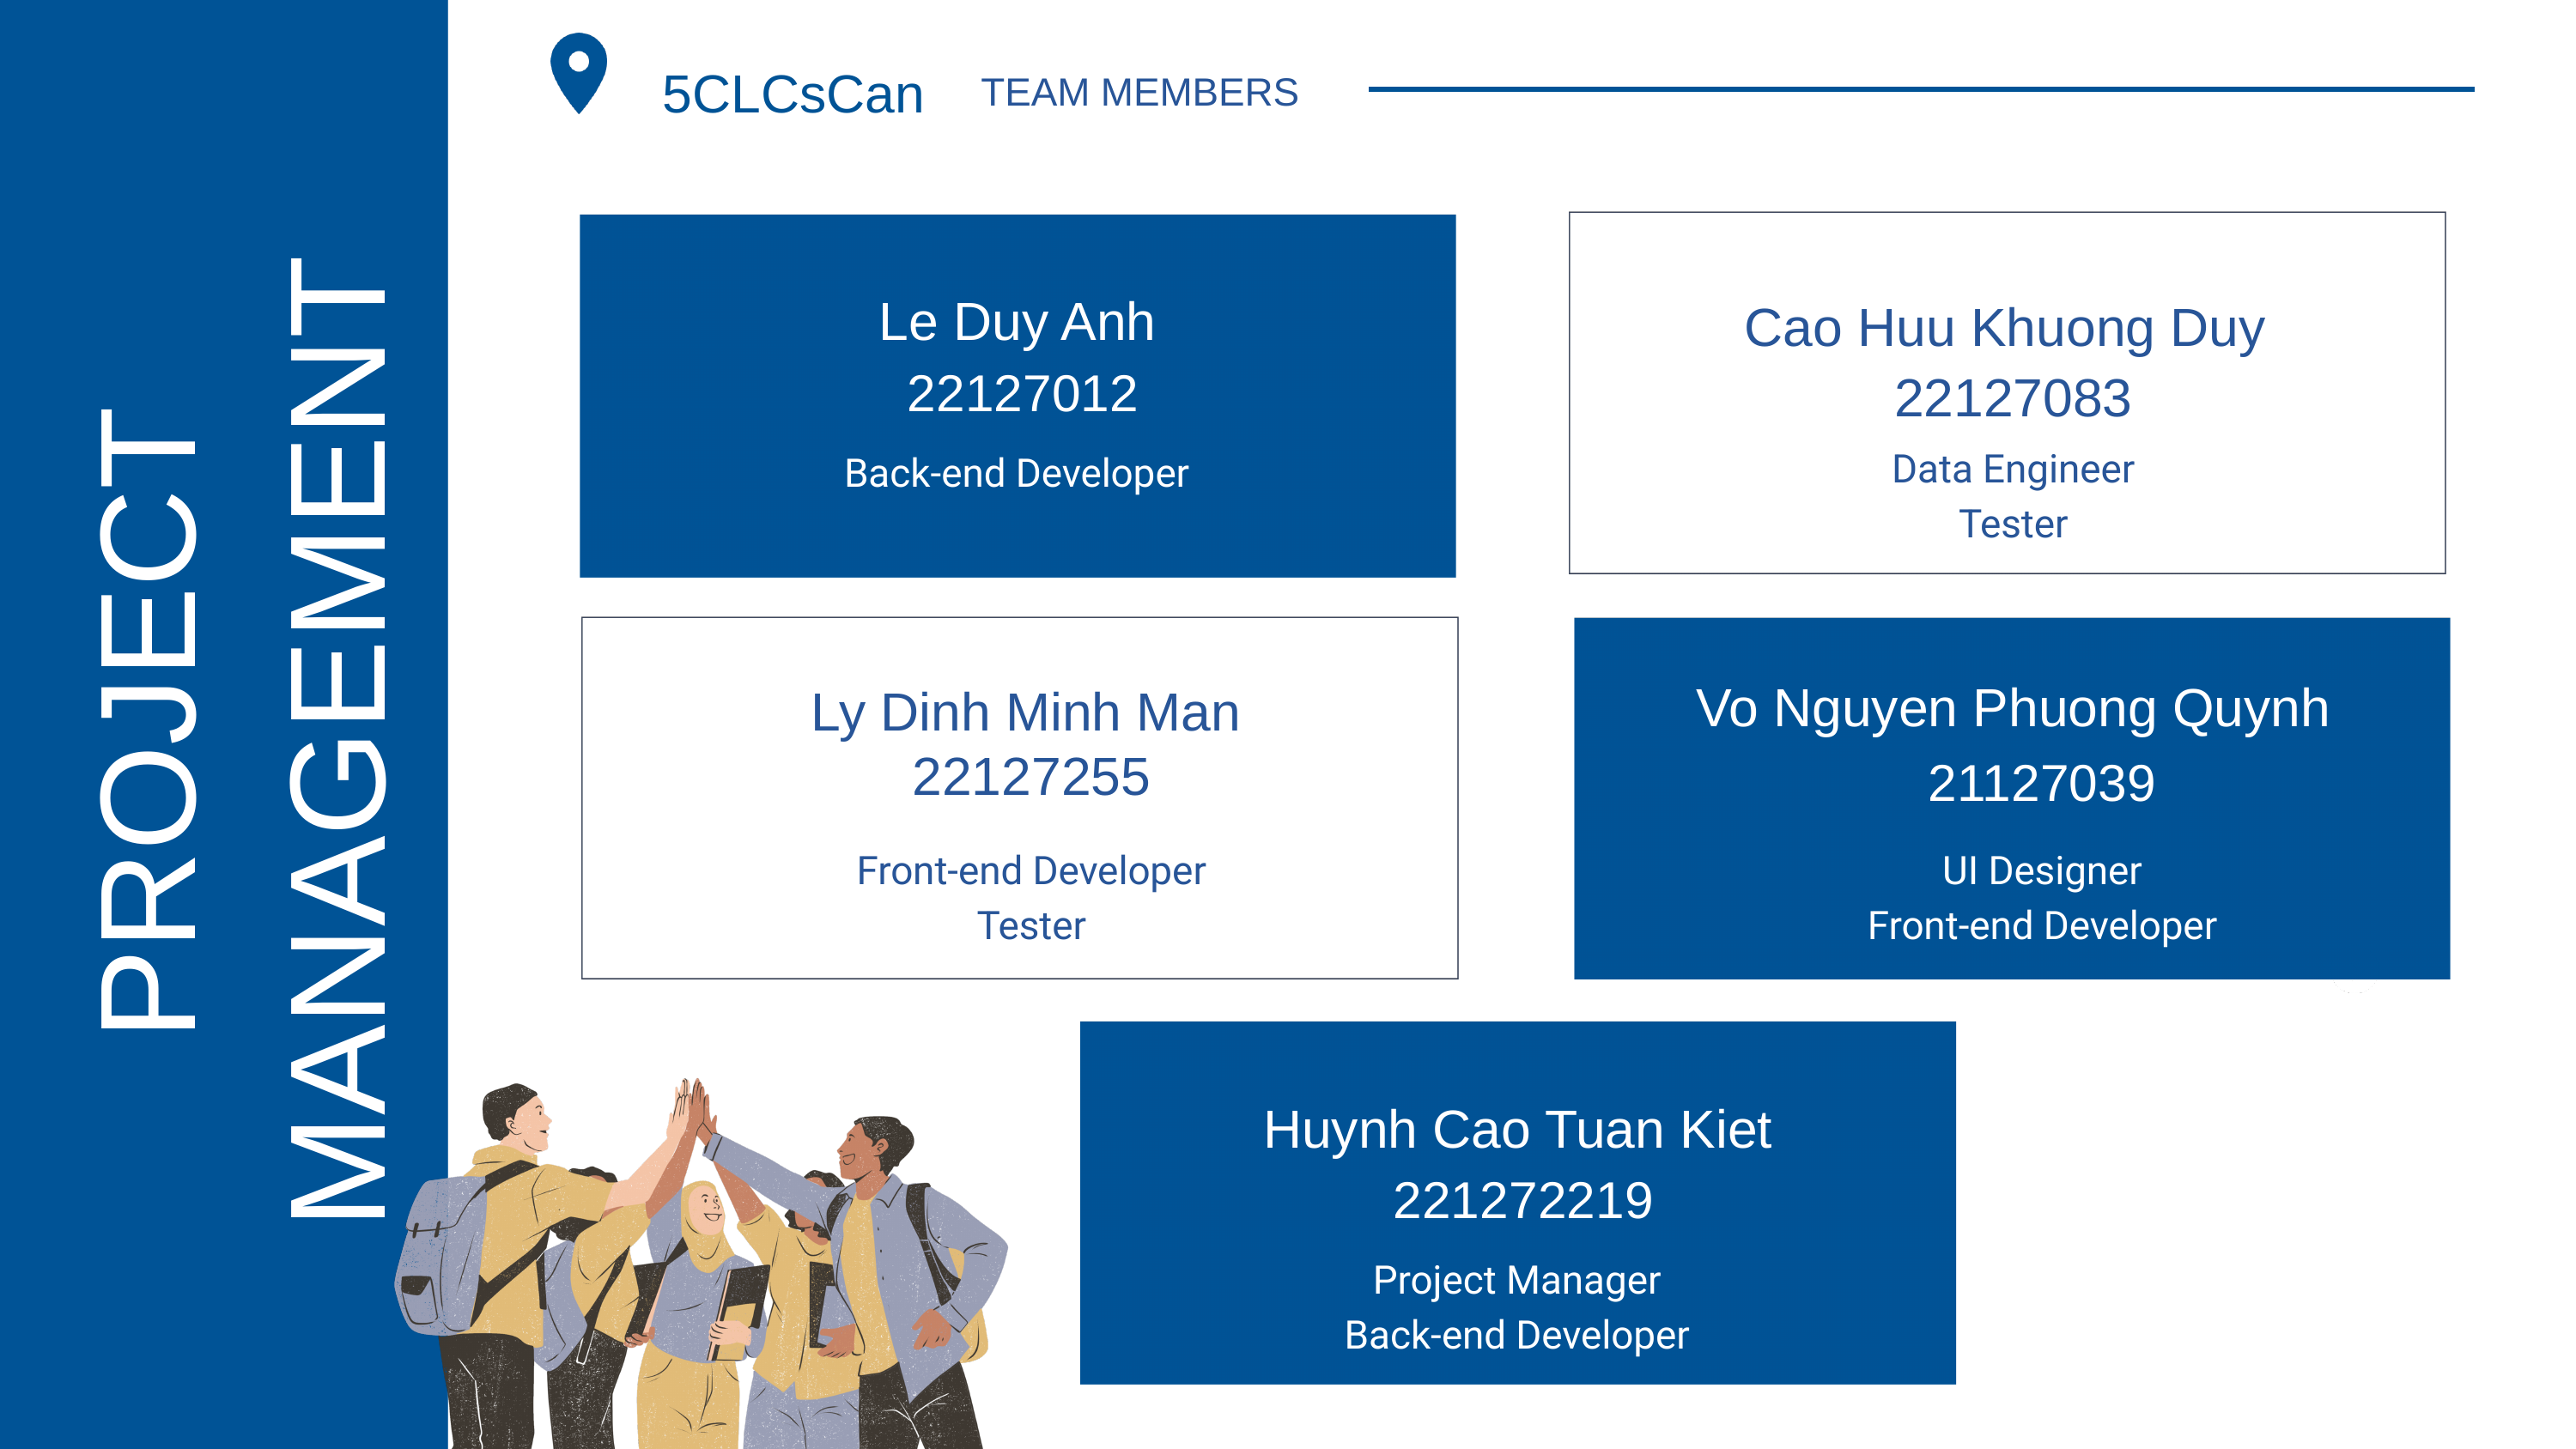

5CLCsCan
TEAM MEMBERS

Le Duy Anh
Cao Huu Khuong Duy
22127012
22127083
Data Engineer
Tester
Back-end Developer
PROJECT MANAGEMENT

Vo Nguyen Phuong Quynh
Ly Dinh Minh Man
22127255
21127039
Front-end Developer
Tester
UI Designer
Front-end Developer

Huynh Cao Tuan Kiet
221272219
Project Manager
Back-end Developer